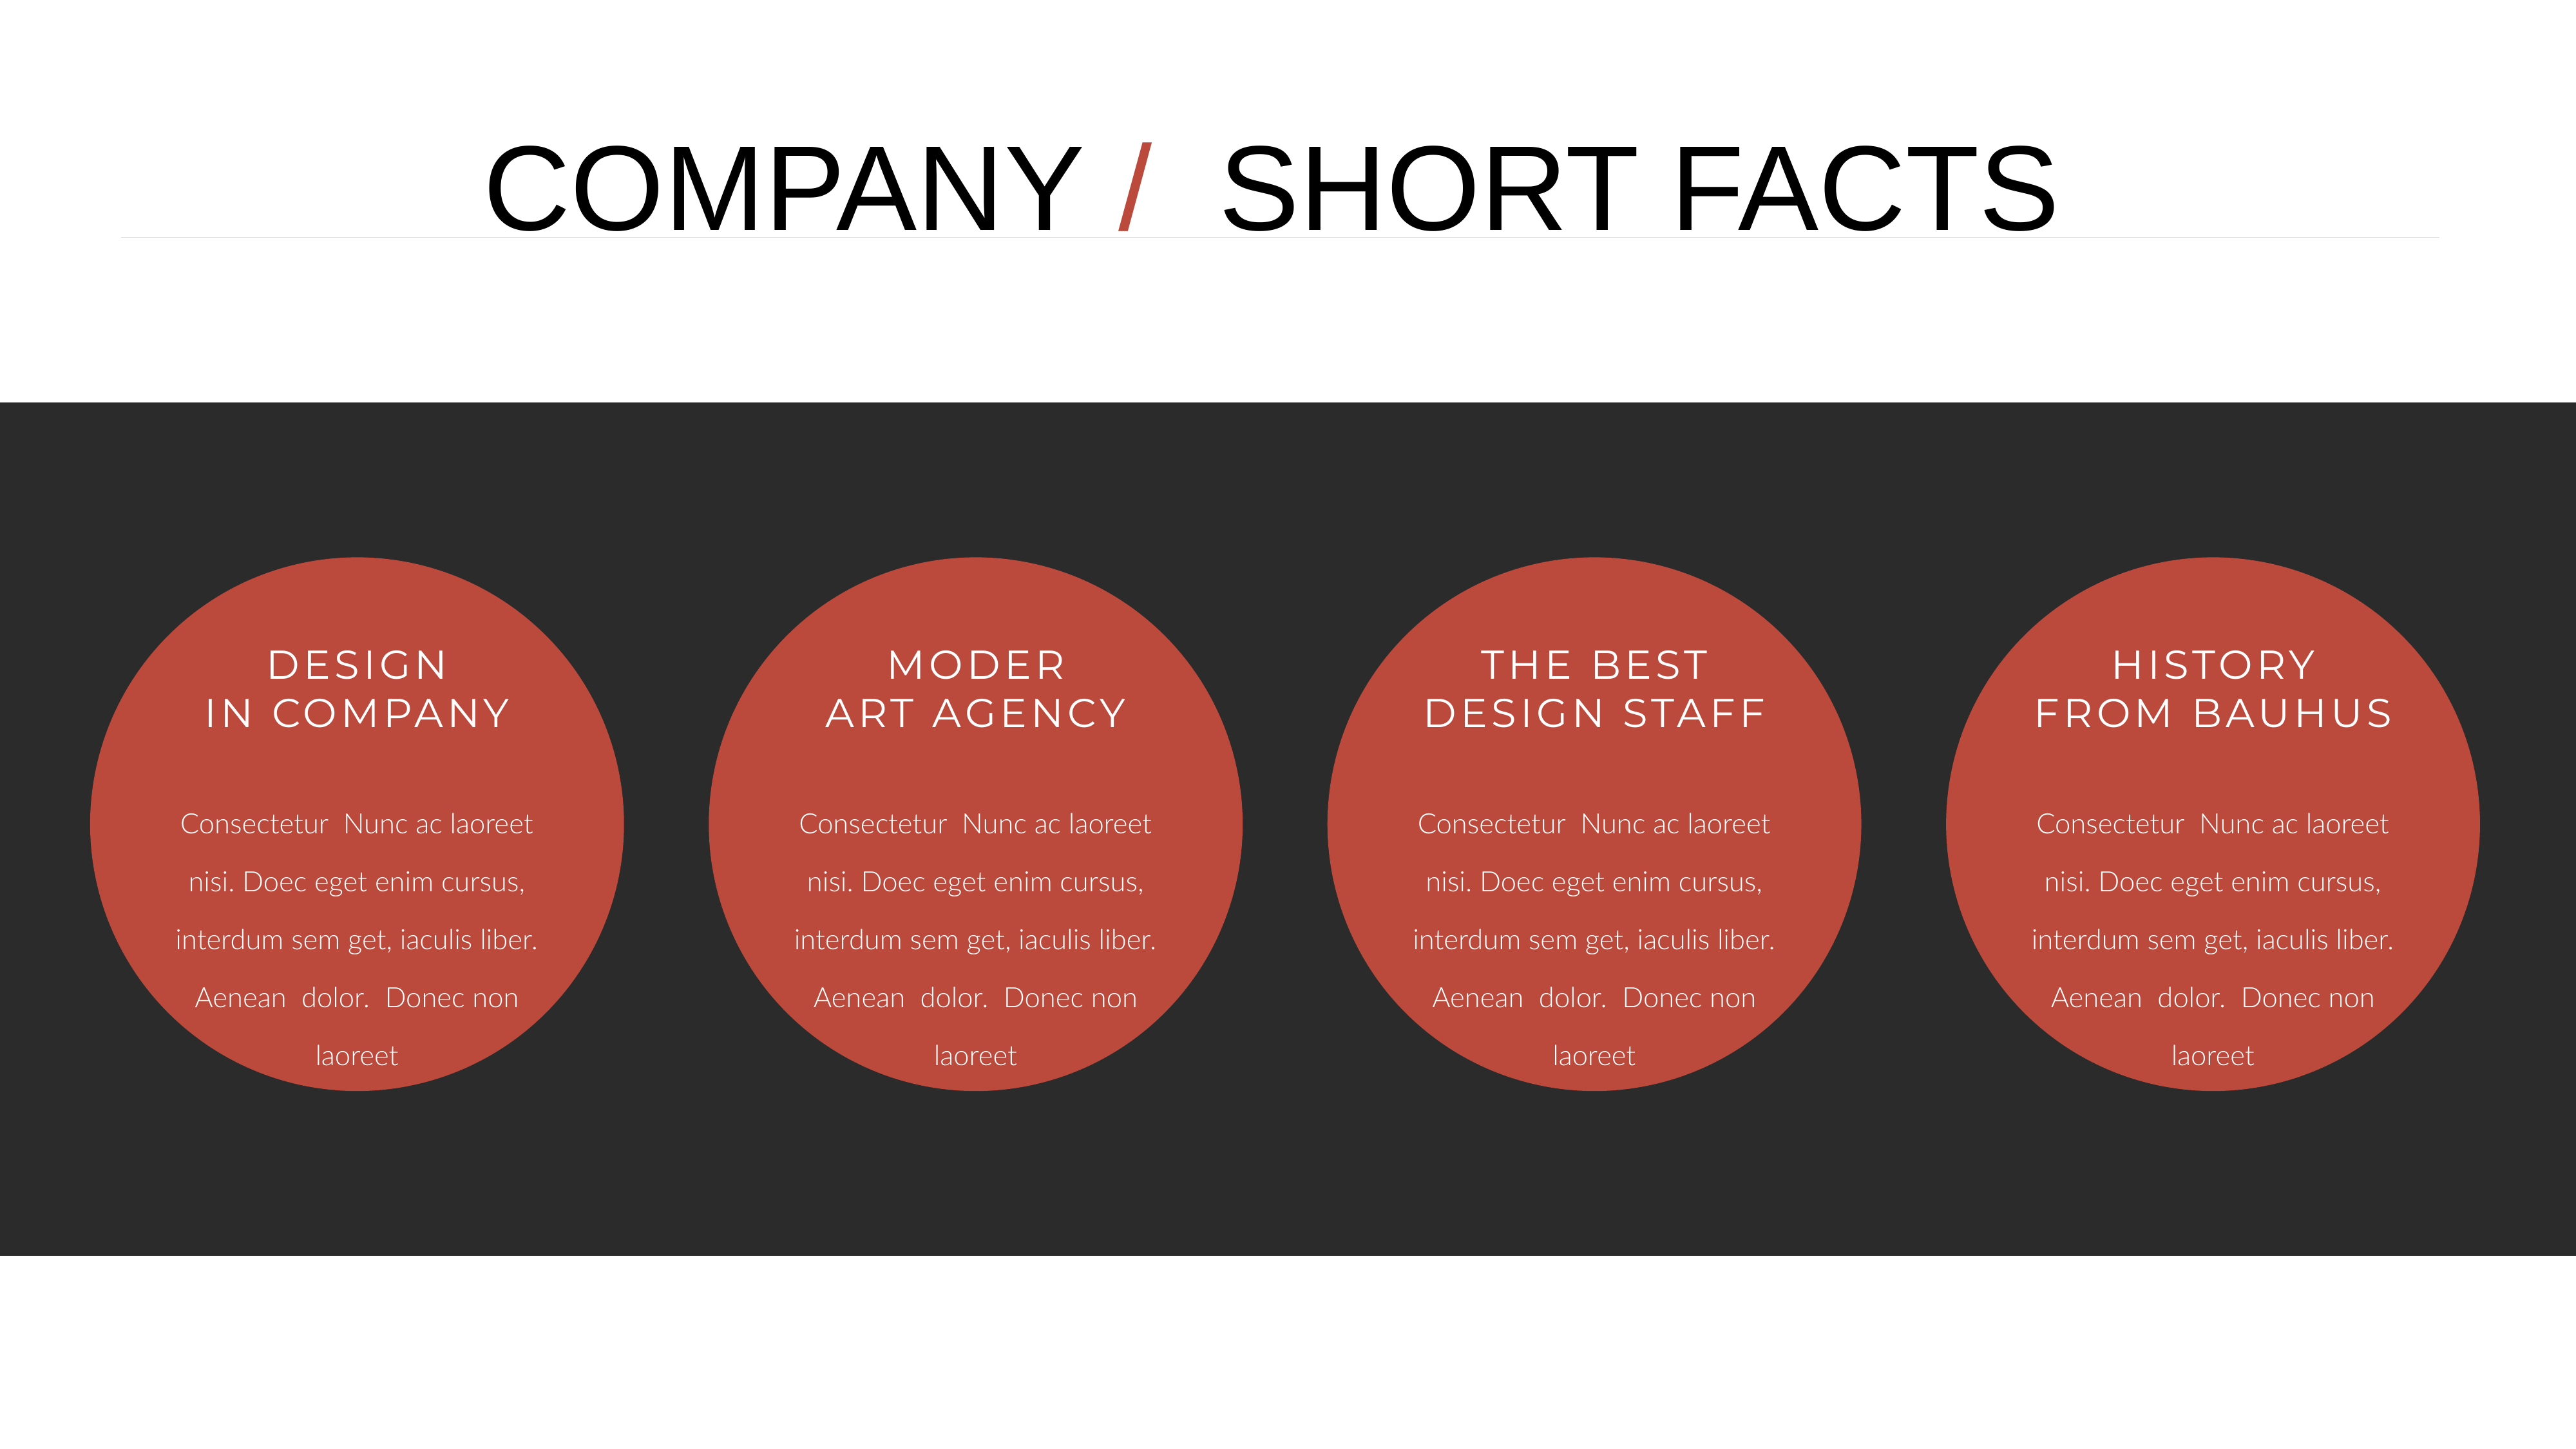

COMPANY /  SHORT FACTS

DESIGN
IN COMPANY

Consectetur  Nunc ac laoreet nisi. Doec eget enim cursus, interdum sem get, iaculis liber. Aenean  dolor.  Donec non laoreet

MODER
ART AGENCY

Consectetur  Nunc ac laoreet nisi. Doec eget enim cursus, interdum sem get, iaculis liber. Aenean  dolor.  Donec non laoreet

THE BEST
DESIGN STAFF

Consectetur  Nunc ac laoreet nisi. Doec eget enim cursus, interdum sem get, iaculis liber. Aenean  dolor.  Donec non laoreet

HISTORY
FROM BAUHUS

Consectetur  Nunc ac laoreet nisi. Doec eget enim cursus, interdum sem get, iaculis liber. Aenean  dolor.  Donec non laoreet